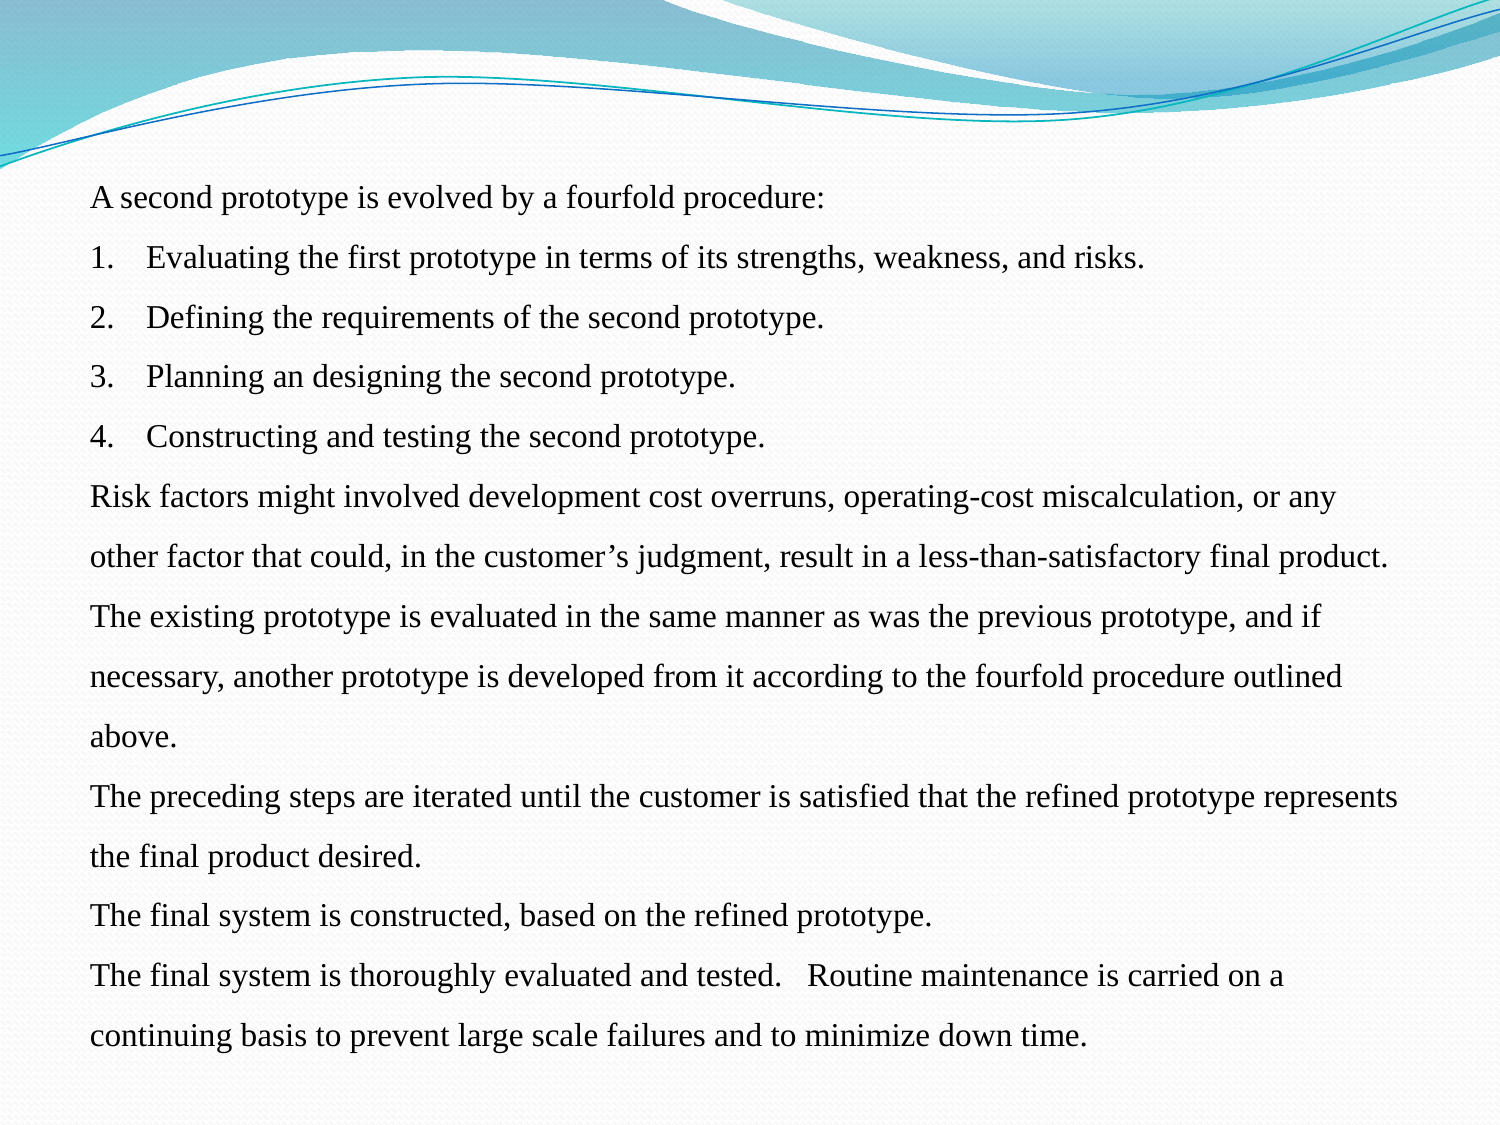

A second prototype is evolved by a fourfold procedure:
Evaluating the first prototype in terms of its strengths, weakness, and risks.
Defining the requirements of the second prototype.
Planning an designing the second prototype.
Constructing and testing the second prototype.
Risk factors might involved development cost overruns, operating-cost miscalculation, or any other factor that could, in the customer’s judgment, result in a less-than-satisfactory final product.
The existing prototype is evaluated in the same manner as was the previous prototype, and if necessary, another prototype is developed from it according to the fourfold procedure outlined above.
The preceding steps are iterated until the customer is satisfied that the refined prototype represents the final product desired.
The final system is constructed, based on the refined prototype.
The final system is thoroughly evaluated and tested.   Routine maintenance is carried on a continuing basis to prevent large scale failures and to minimize down time.